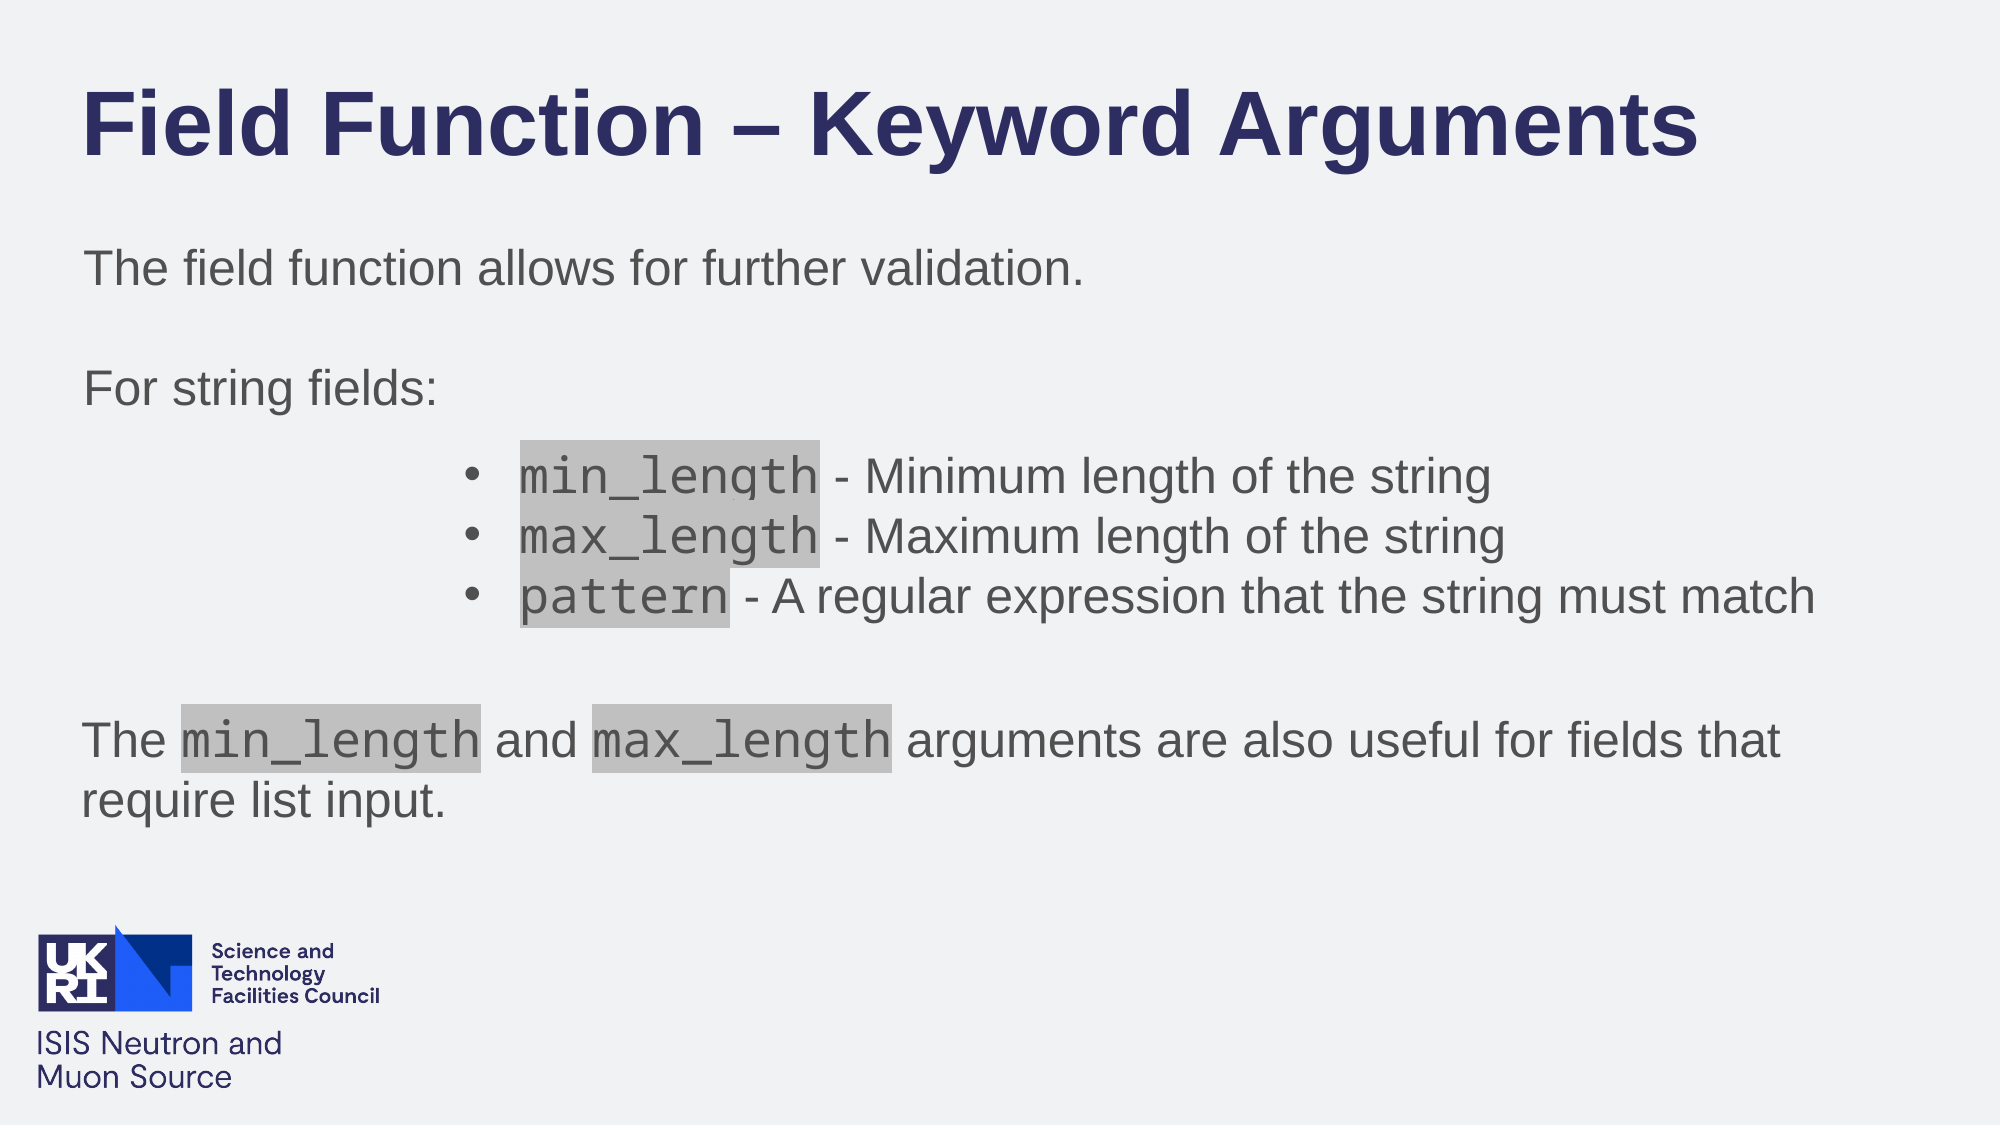

Field Function – Keyword Arguments
The field function allows for further validation.

For string fields:
min_length - Minimum length of the string
max_length - Maximum length of the string
pattern - A regular expression that the string must match
The min_length and max_length arguments are also useful for fields that require list input.